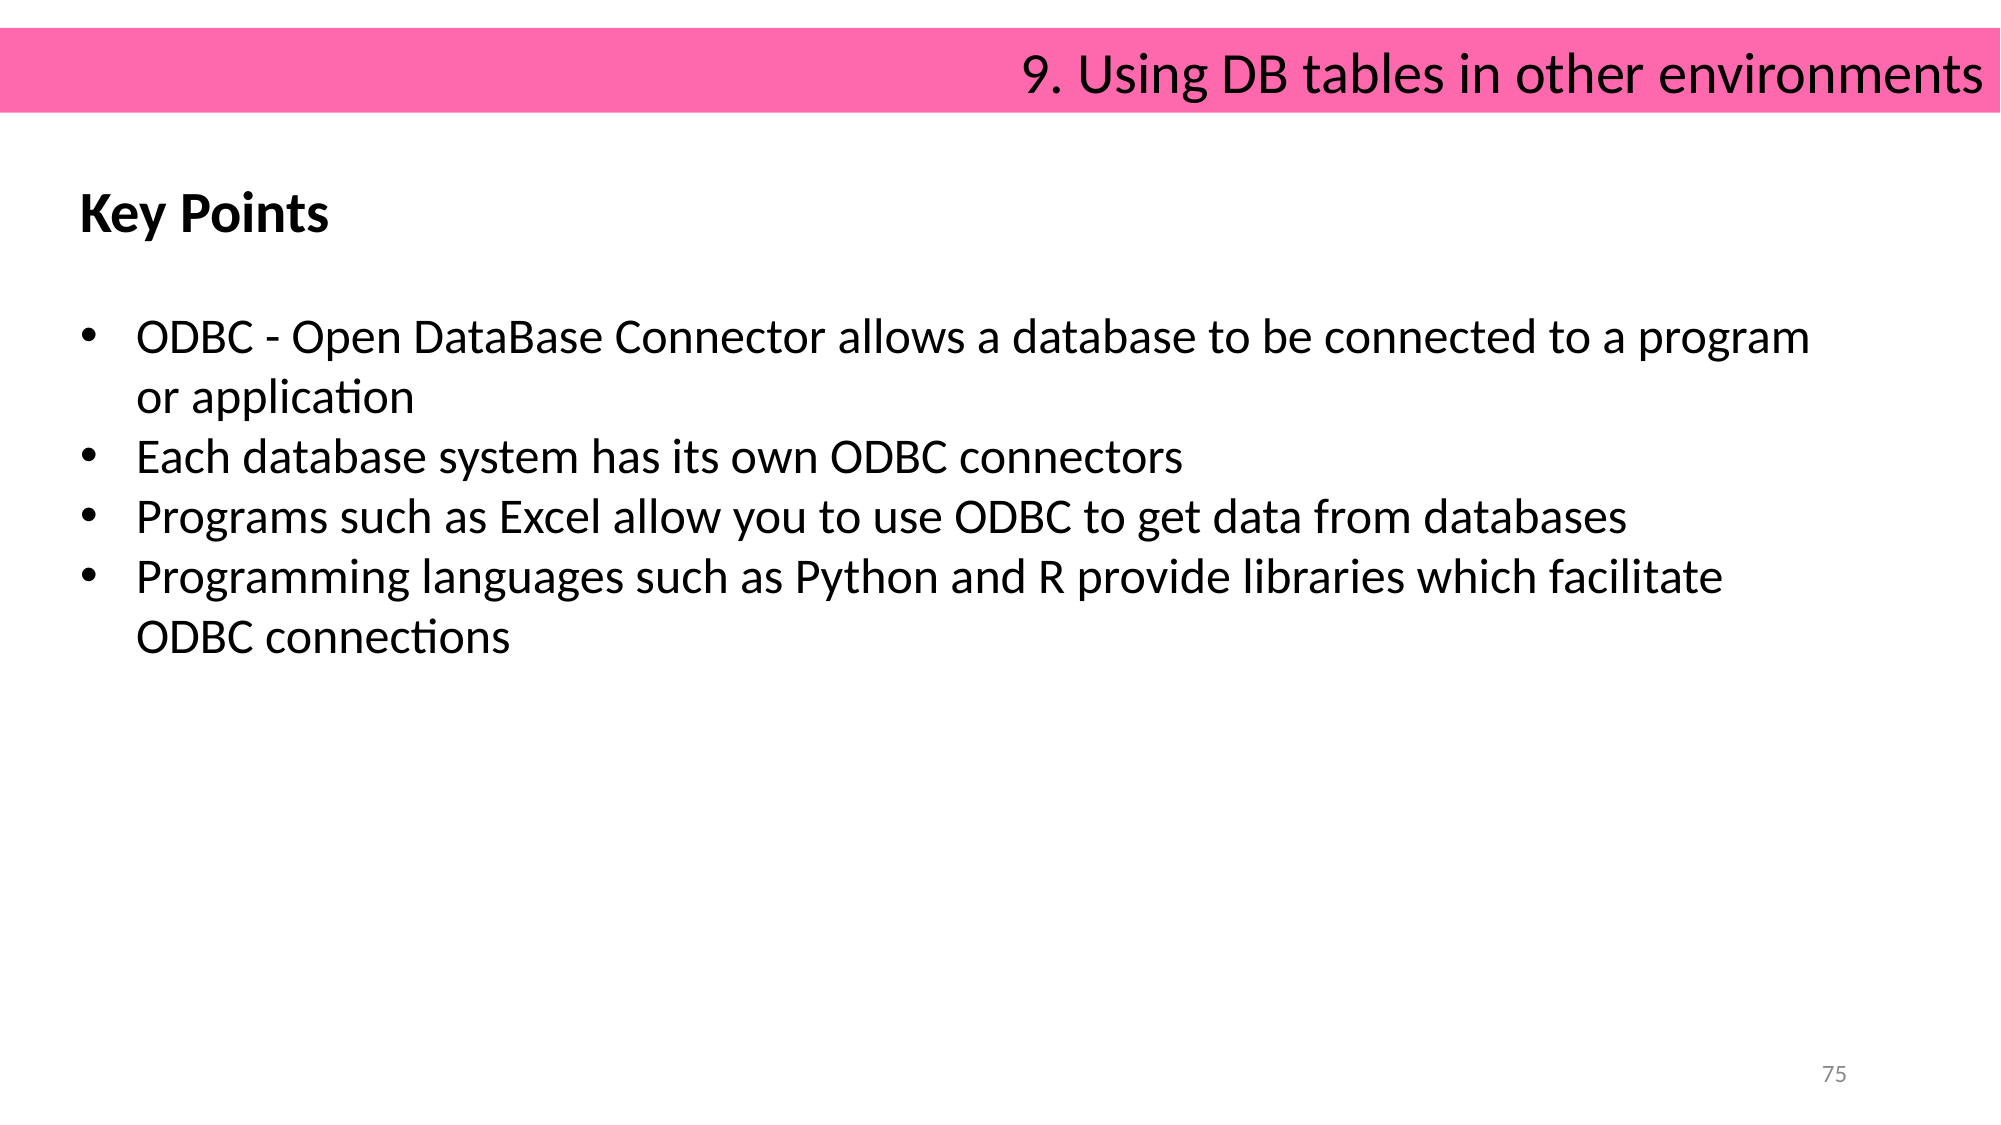

9. Using DB tables in other environments
Key Points

ODBC - Open DataBase Connector allows a database to be connected to a program or application
Each database system has its own ODBC connectors
Programs such as Excel allow you to use ODBC to get data from databases
Programming languages such as Python and R provide libraries which facilitate ODBC connections
75